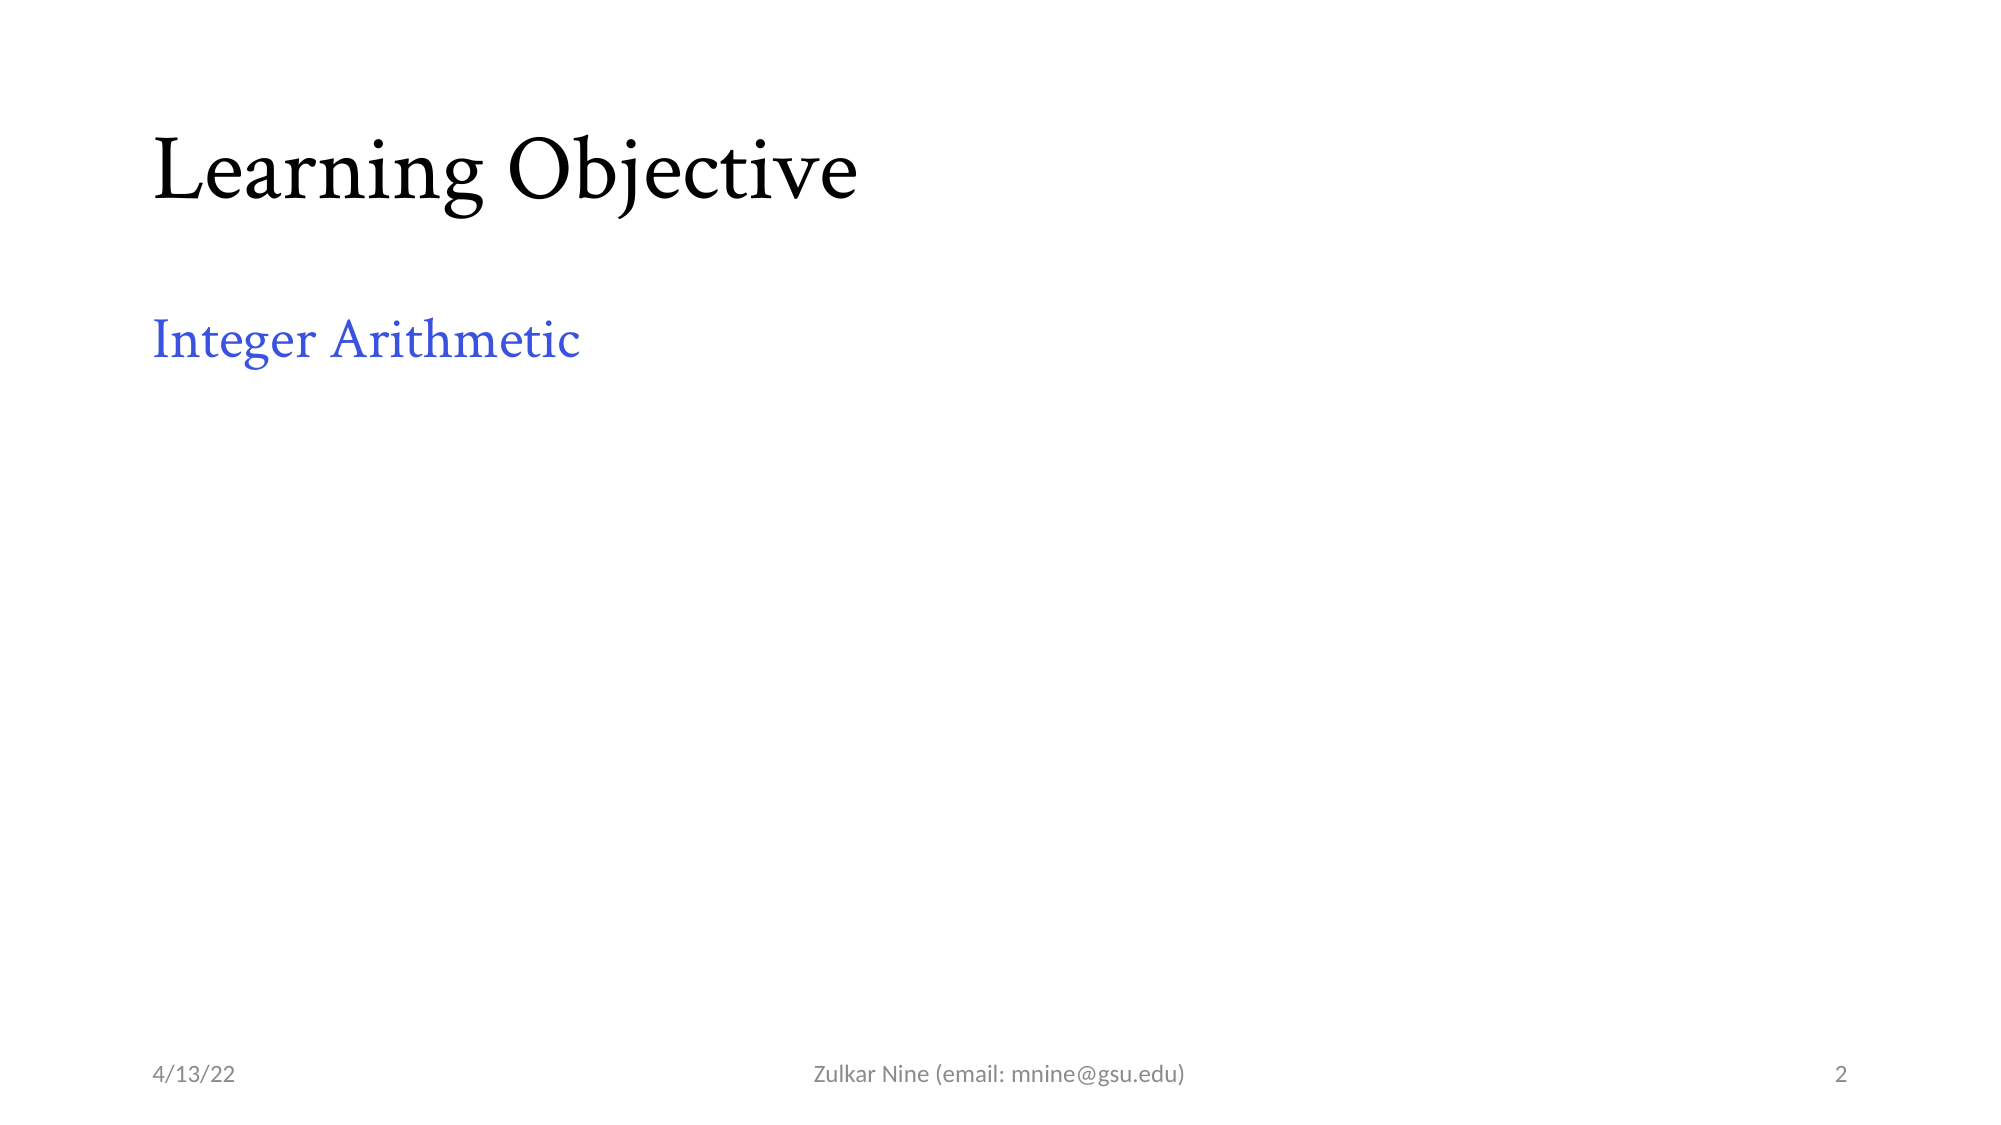

# Learning Objective
Integer Arithmetic
4/13/22
Zulkar Nine (email: mnine@gsu.edu)
2